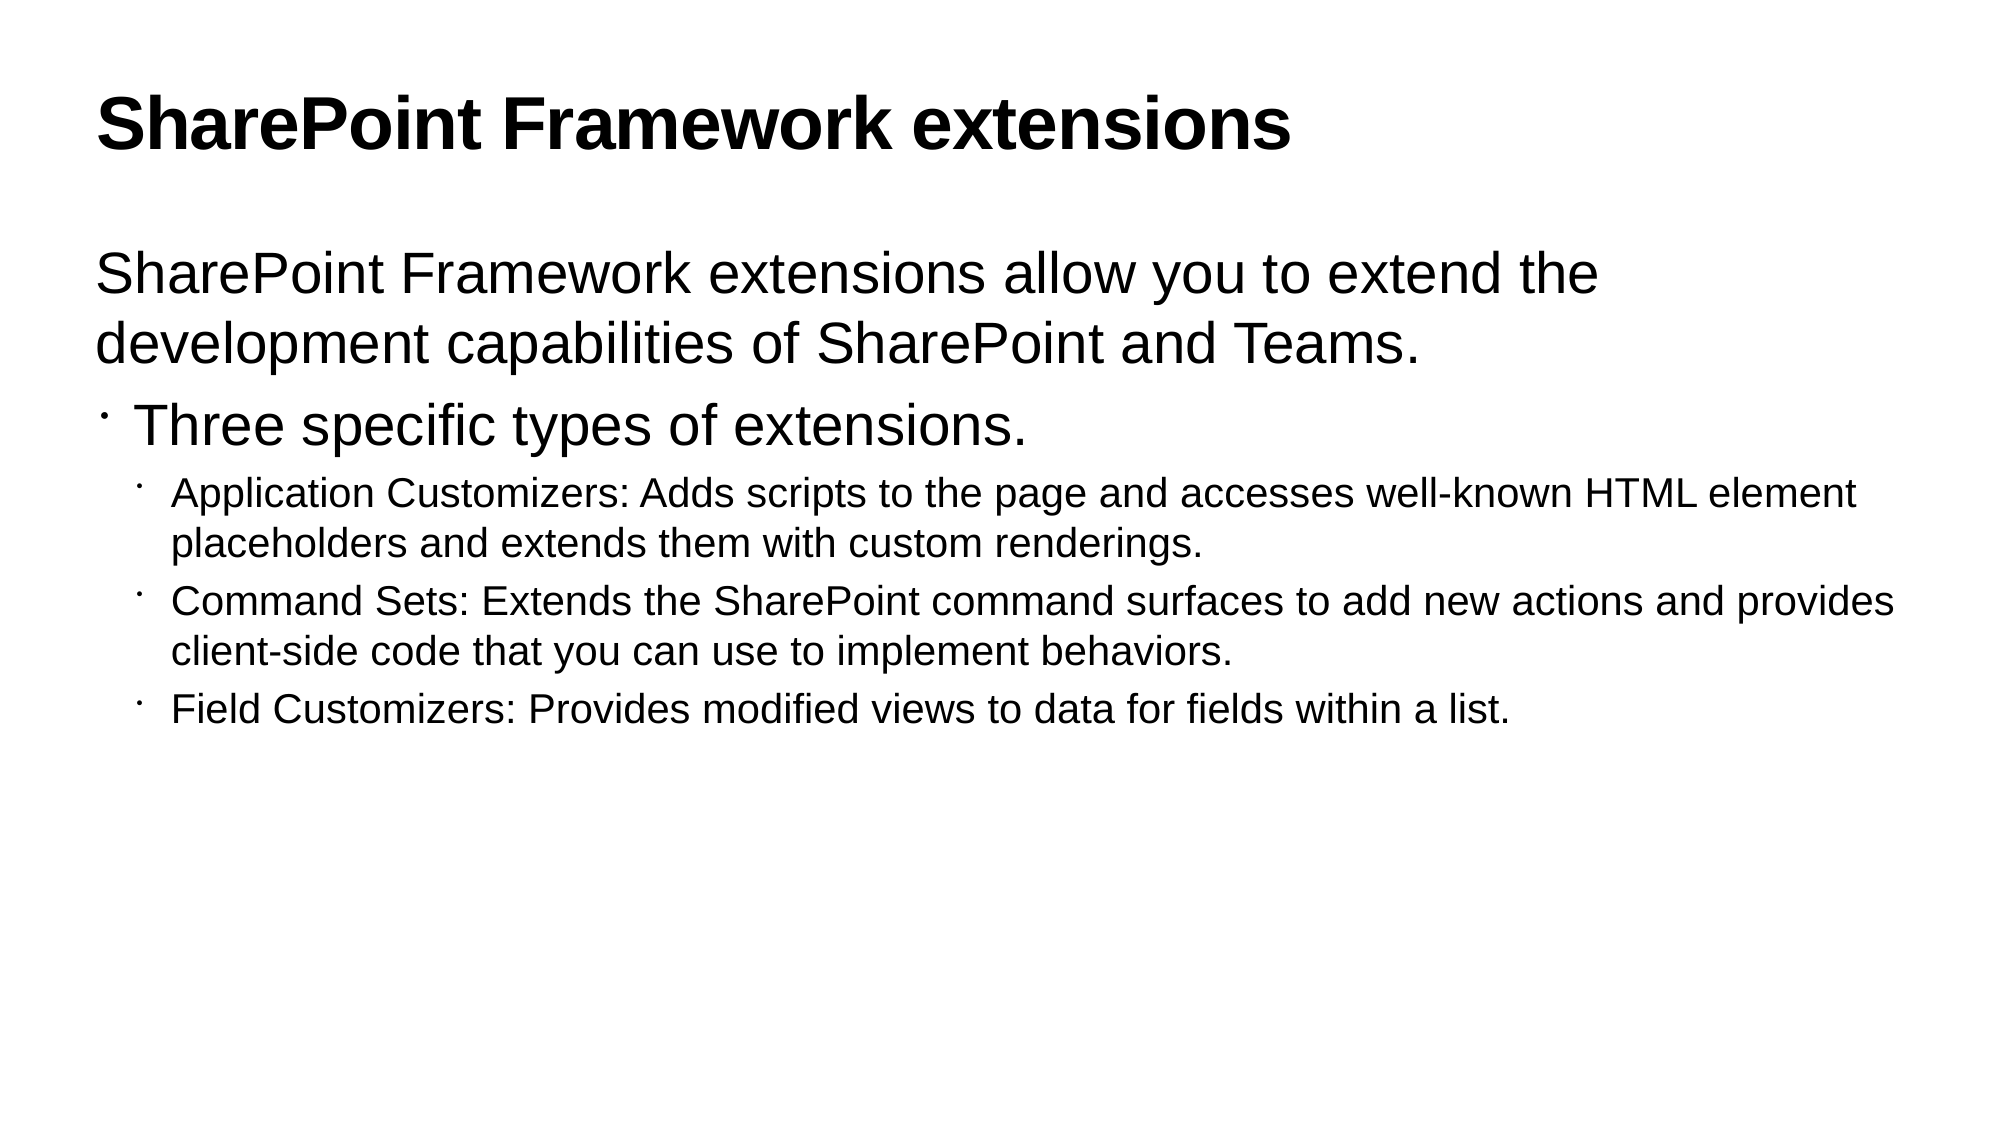

# SharePoint Framework extensions
SharePoint Framework extensions allow you to extend the development capabilities of SharePoint and Teams.
Three specific types of extensions.
Application Customizers: Adds scripts to the page and accesses well-known HTML element placeholders and extends them with custom renderings.
Command Sets: Extends the SharePoint command surfaces to add new actions and provides client-side code that you can use to implement behaviors.
Field Customizers: Provides modified views to data for fields within a list.